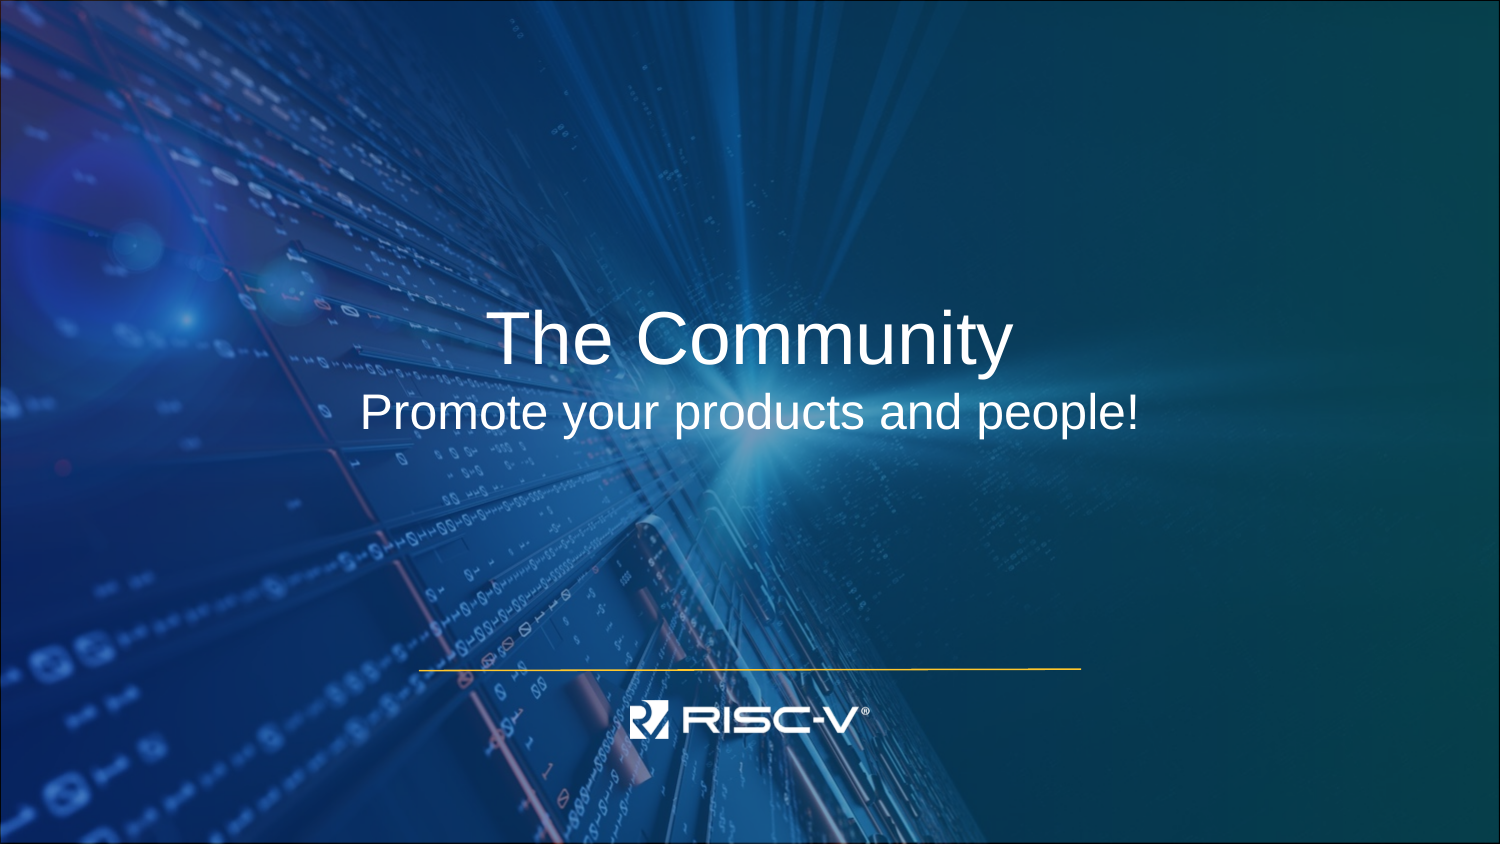

# The Community
Promote your products and people!